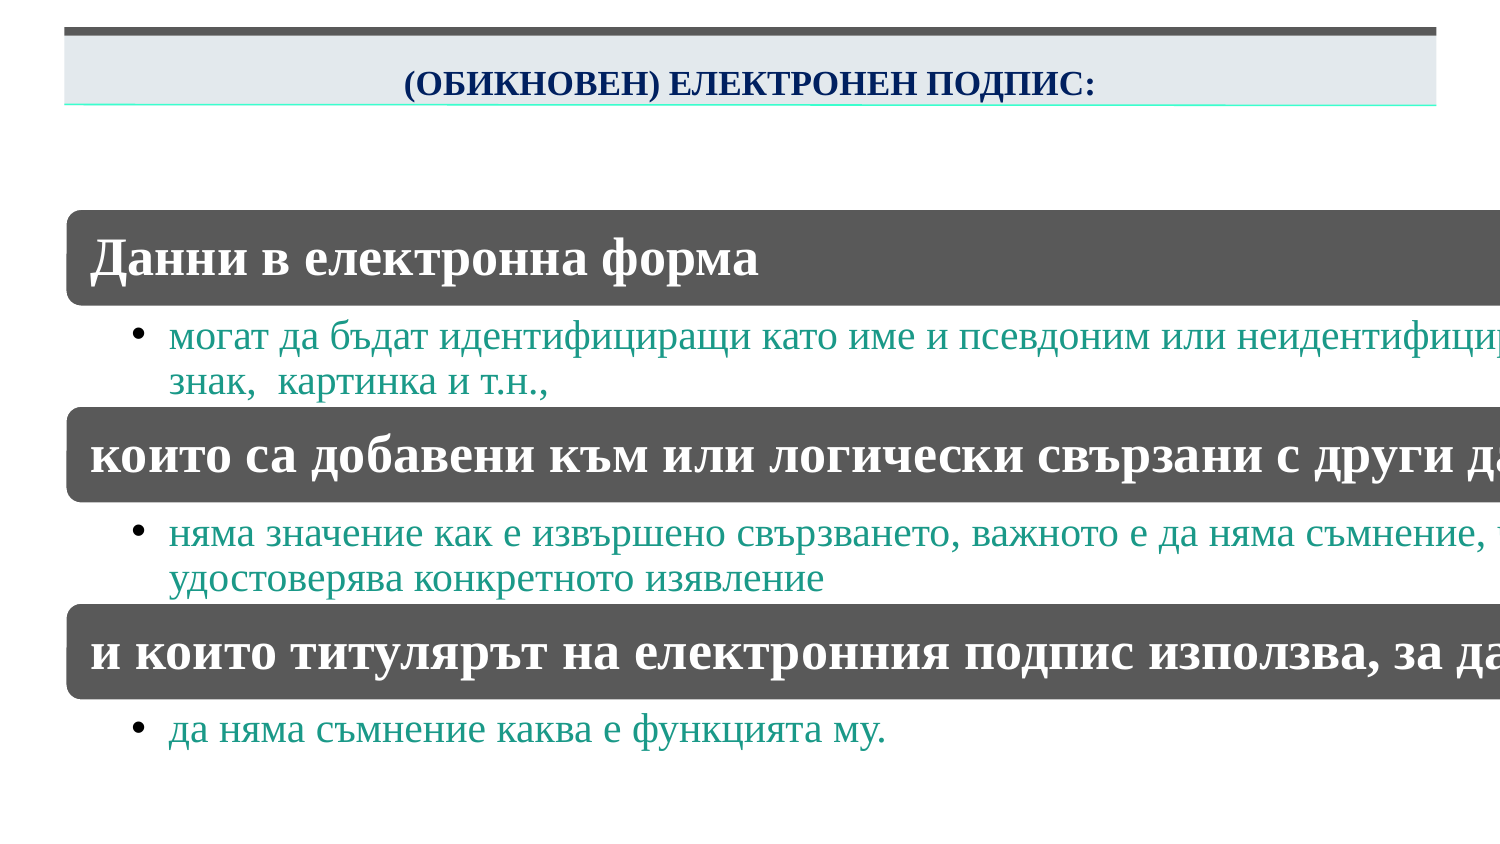

(ОБИКНОВЕН) ЕЛЕКТРОНЕН ПОДПИС:

Данни в електронна форма
могат да бъдат идентифициращи като име и псевдоним или неидентифициращи-служебен номер от софтуер, знак,  картинка и т.н.,
които са добавени към или логически свързани с други данни в електронна форма
няма значение как е извършено свързването, важното е да няма съмнение, че конкретният подпис удостоверява конкретното изявление
и които титулярът на електронния подпис използва, за да се подписва
да няма съмнение каква е функцията му.